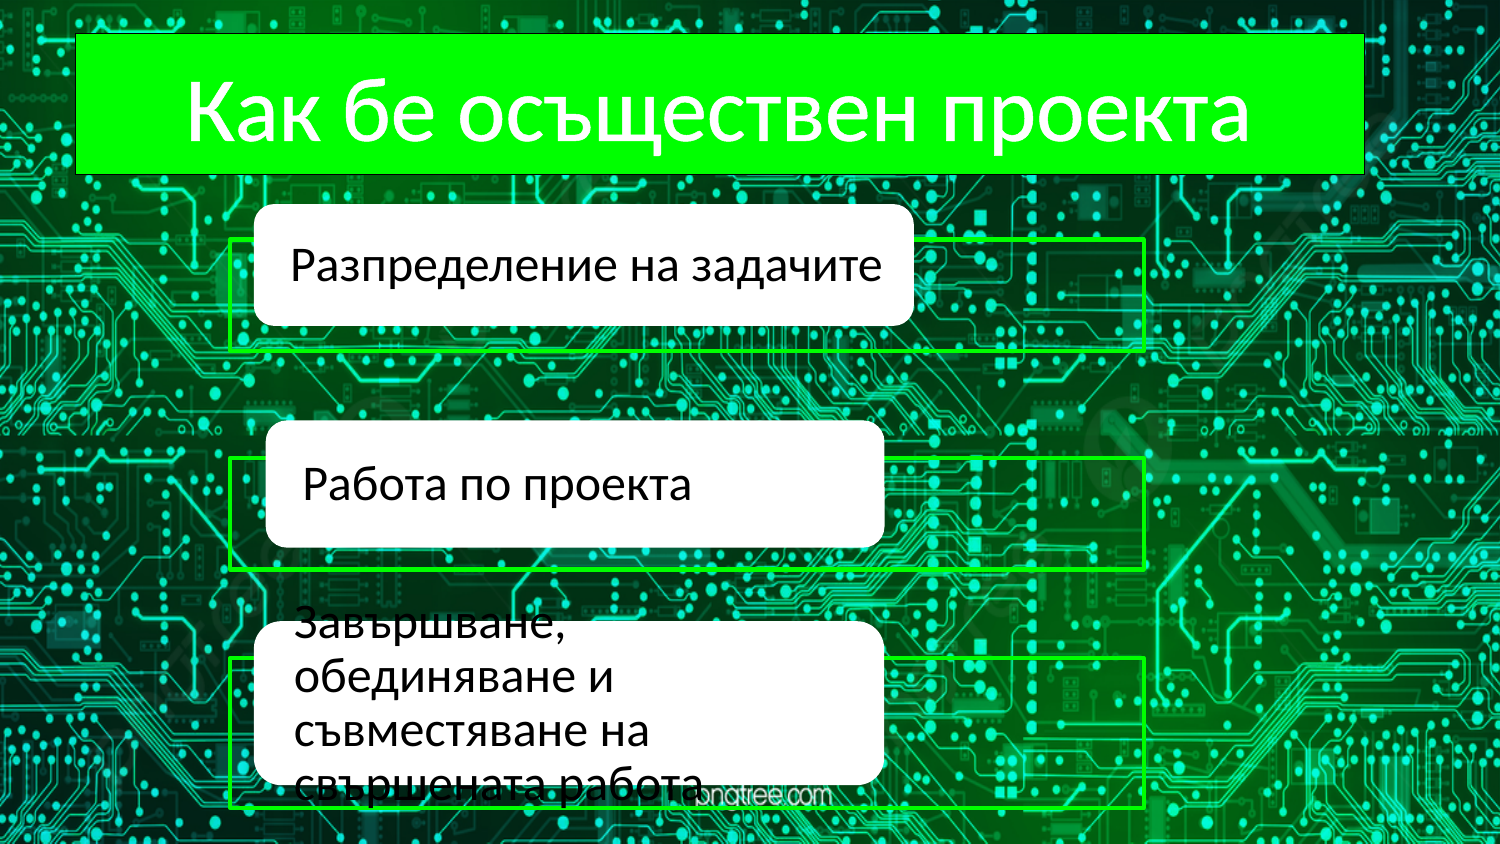

# Как бе осъществен проекта
Разпределение на задачите
Работа по проекта
Завършване, обединяване и съвместяване на свършената работа